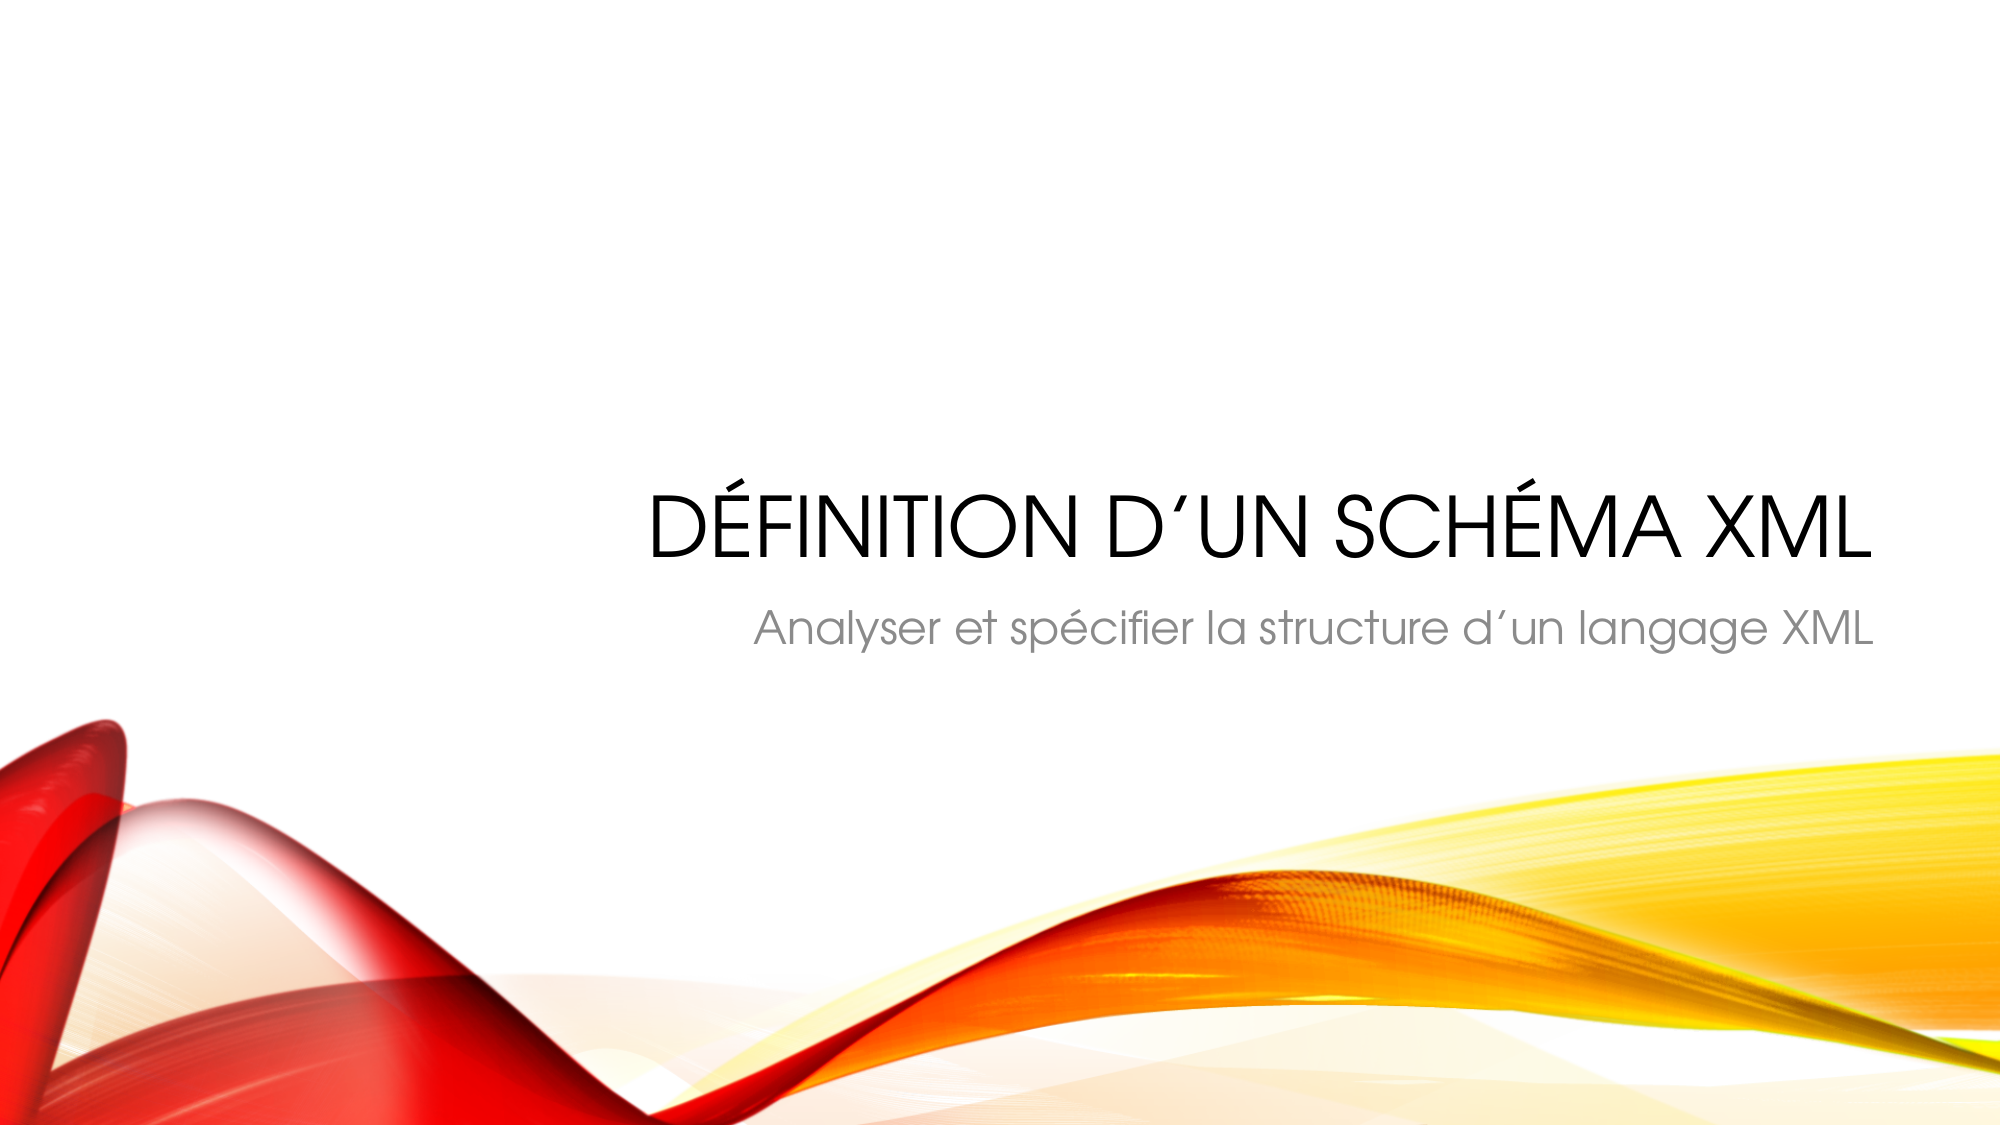

# Définition d’un schéma XML
Analyser et spécifier la structure d’un langage XML